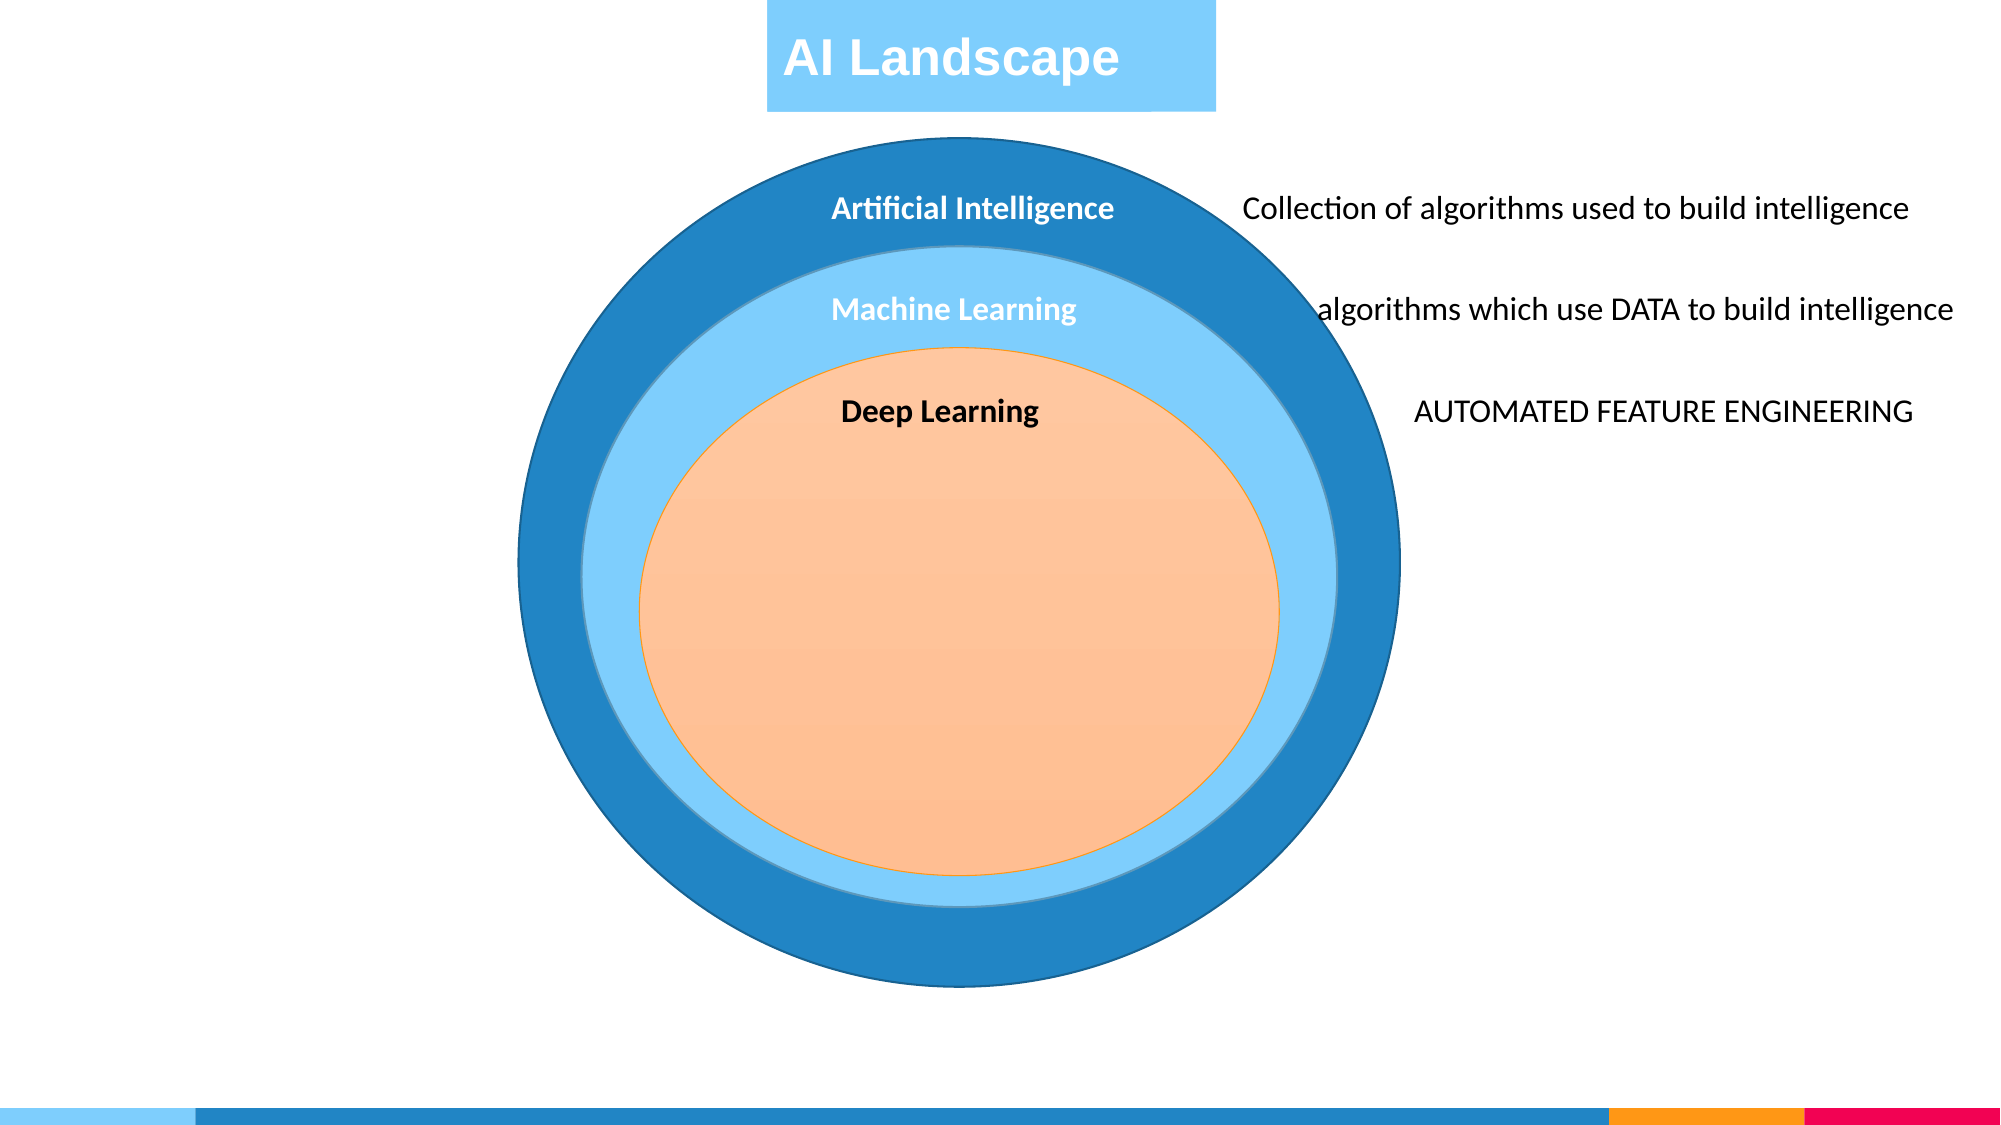

# AI Landscape
AI Landscape

Artificial Intelligence                 Collection of algorithms used to build intelligence

Machine Learning                                algorithms which use DATA to build intelligence

Deep Learning                                                  AUTOMATED FEATURE ENGINEERING